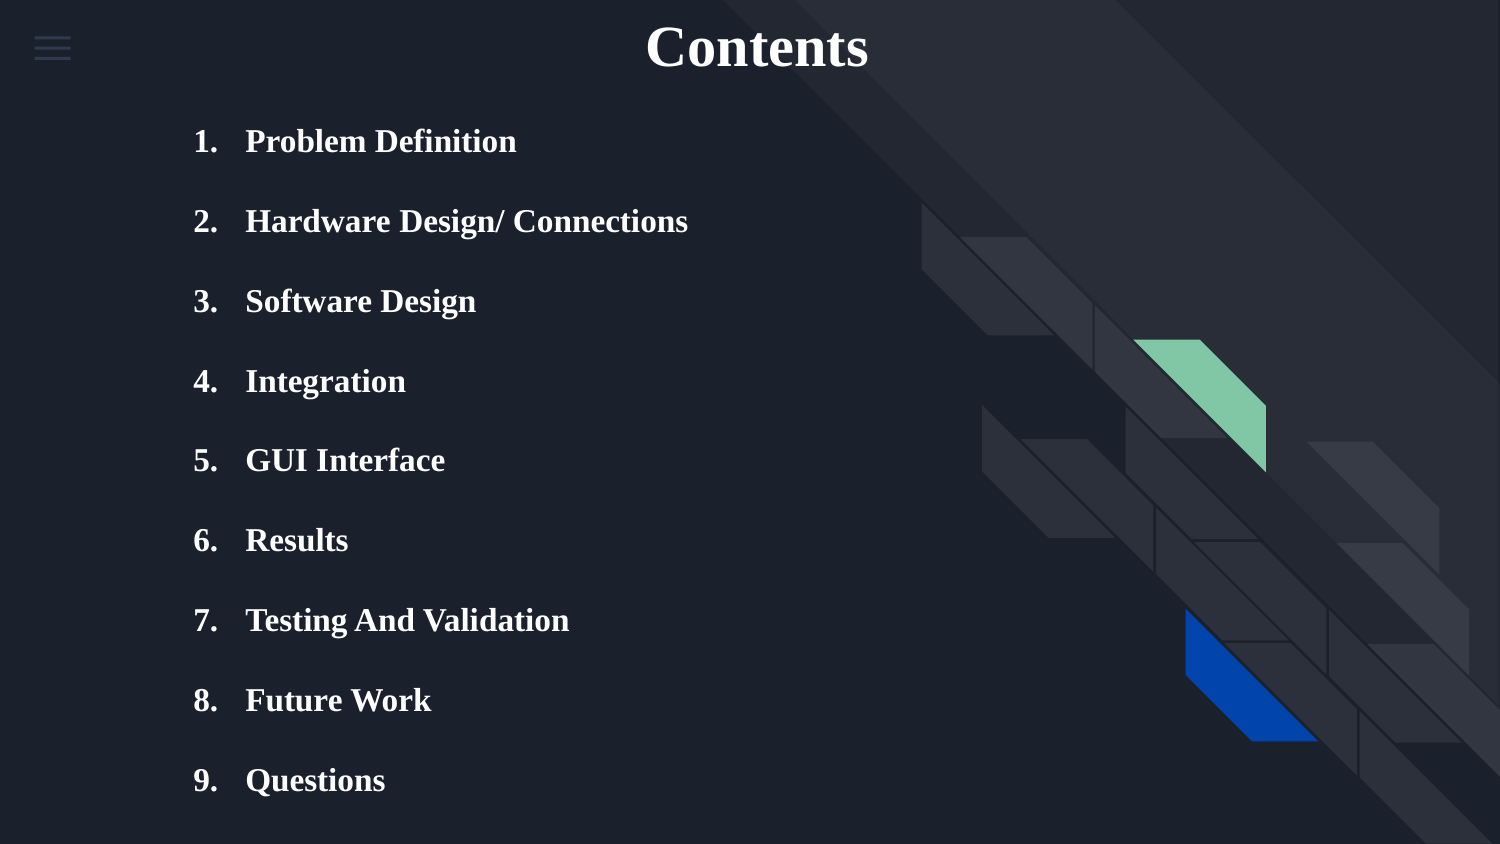

# Contents
Problem Definition
Hardware Design/ Connections
Software Design
Integration
GUI Interface
Results
Testing And Validation
Future Work
Questions